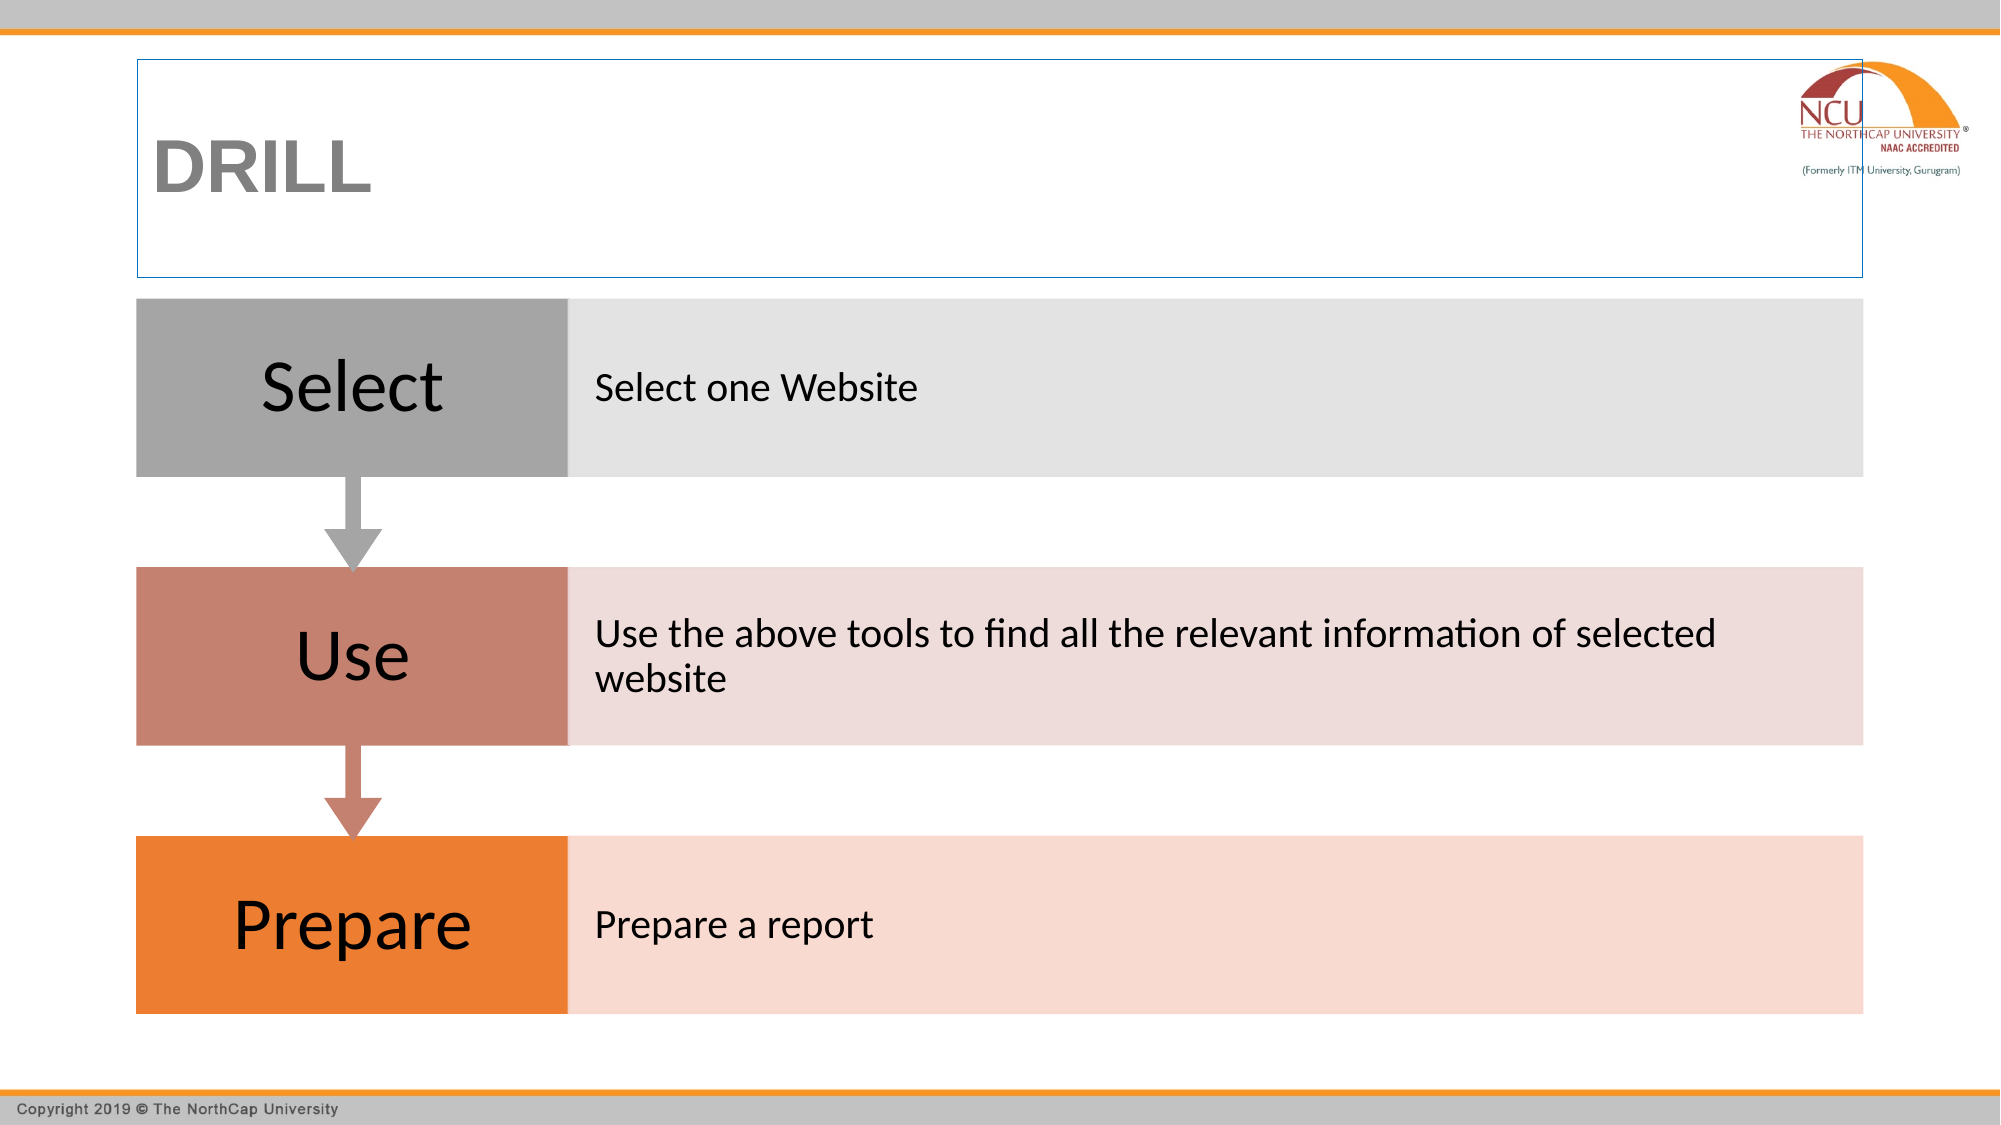

# DRILL
Prepare
Prepare a report
Use
Use the above tools to find all the relevant information of selected website
Select
Select one Website